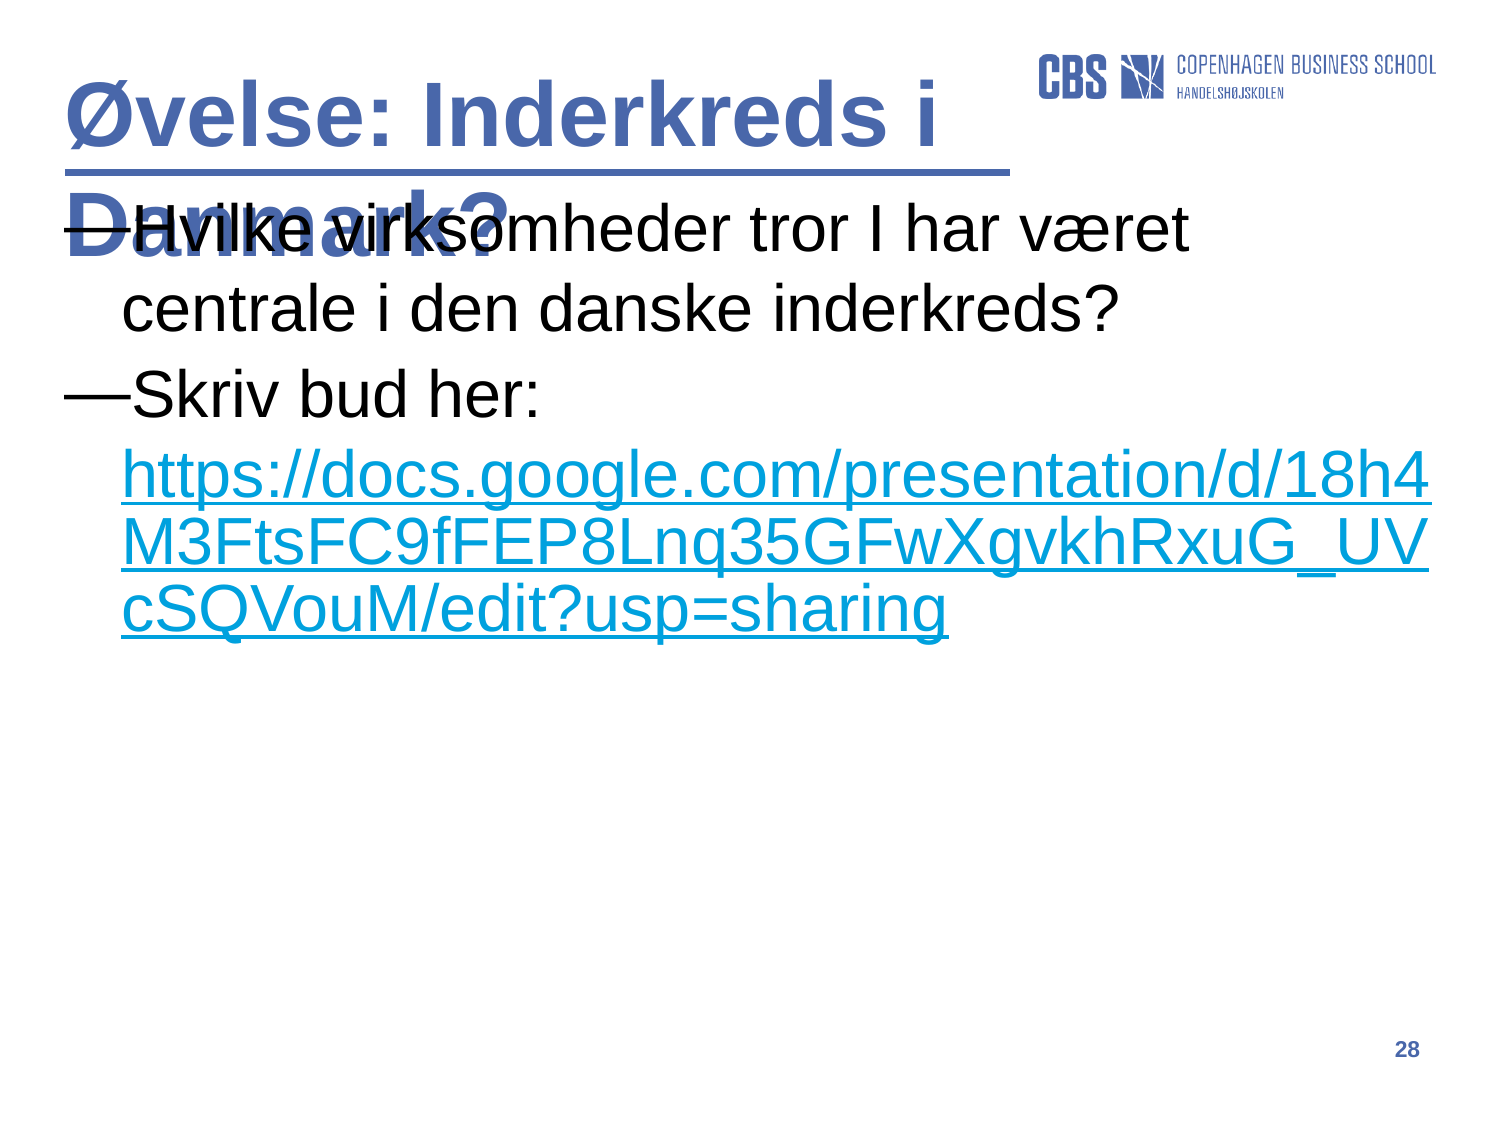

Øvelse: Inderkreds i Danmark?
Hvilke virksomheder tror I har været centrale i den danske inderkreds?
Skriv bud her: https://docs.google.com/presentation/d/18h4M3FtsFC9fFEP8Lnq35GFwXgvkhRxuG_UVcSQVouM/edit?usp=sharing